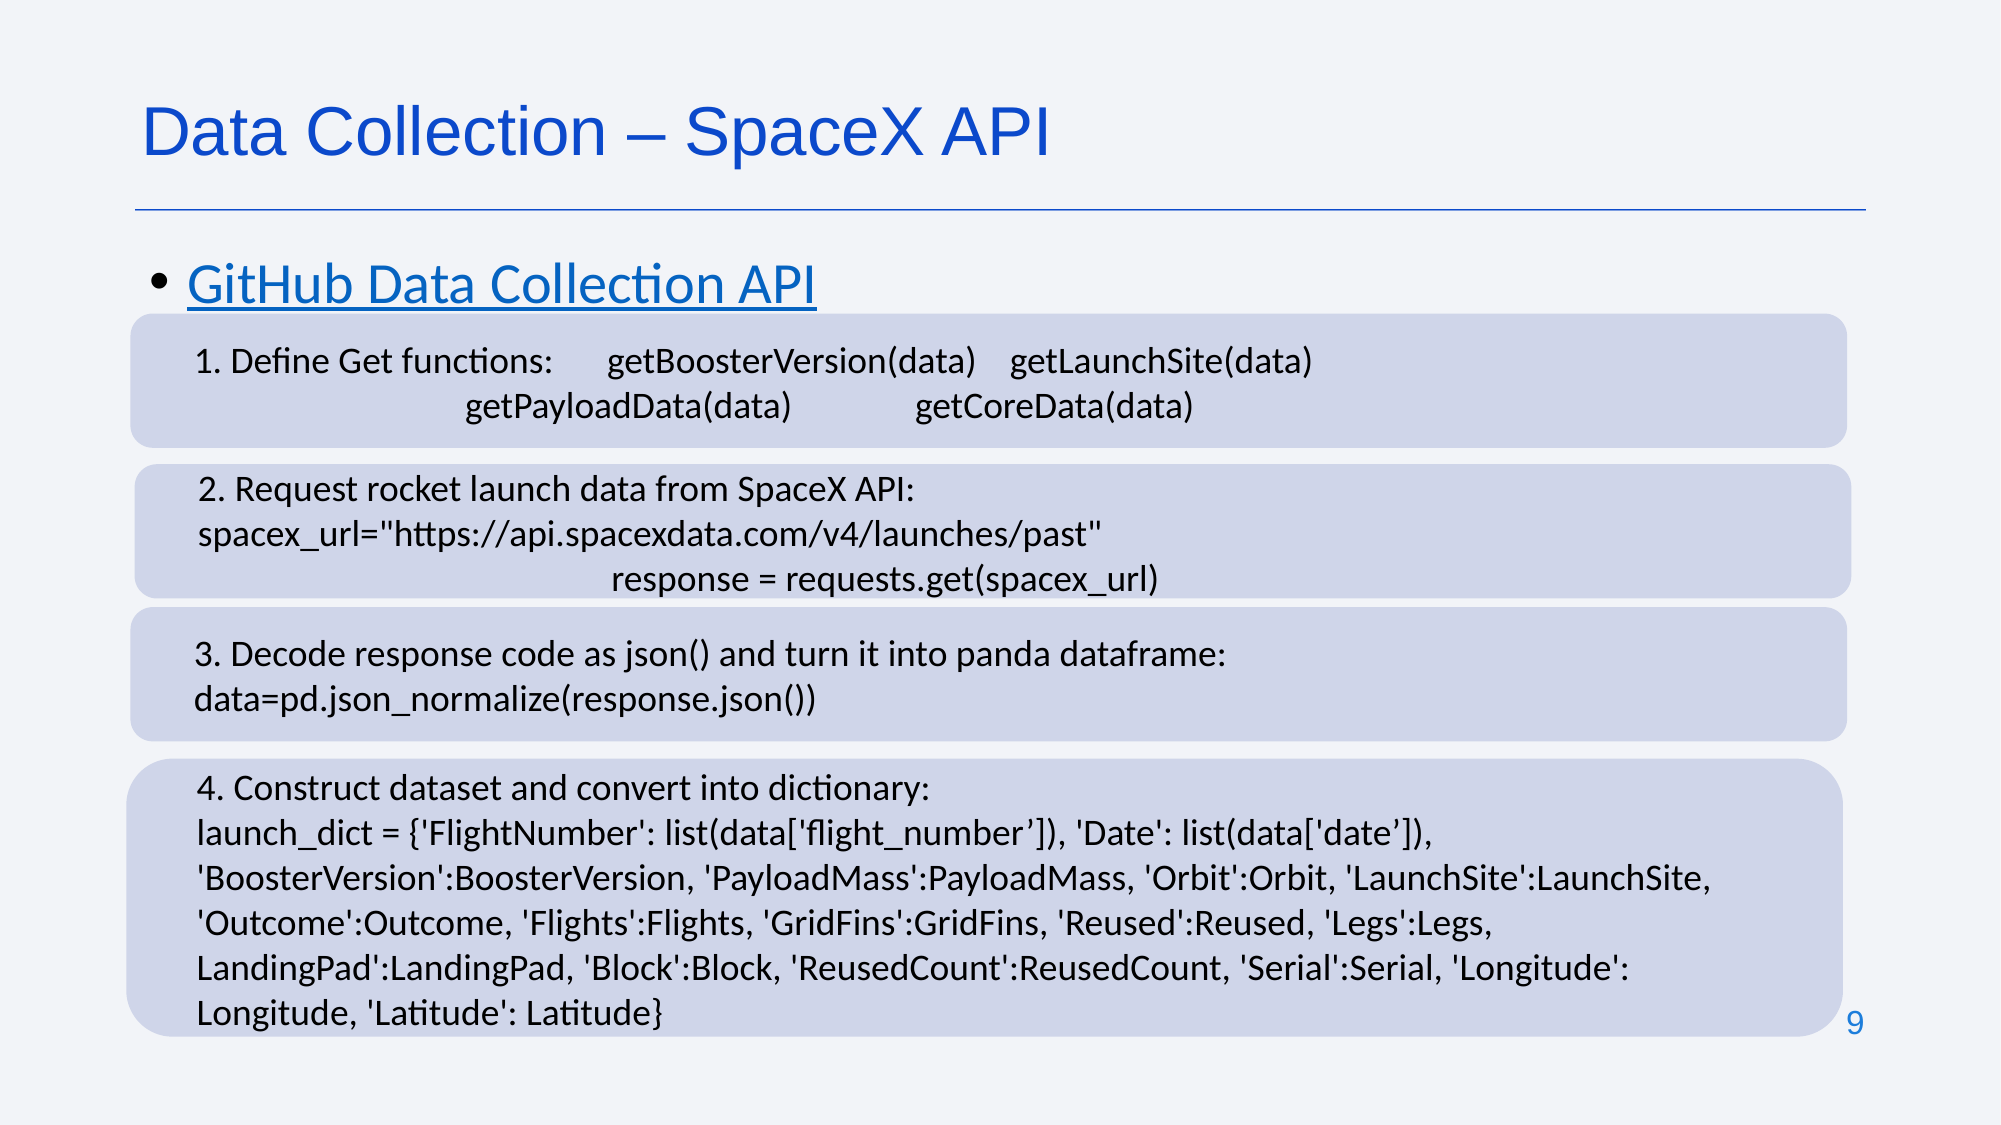

Data Collection – SpaceX API
GitHub Data Collection API

1. Define Get functions: 	getBoosterVersion(data) 	getLaunchSite(data)
	getPayloadData(data)	getCoreData(data)
2. Request rocket launch data from SpaceX API:  	spacex_url="https://api.spacexdata.com/v4/launches/past"
	response = requests.get(spacex_url)
3. Decode response code as json() and turn it into panda dataframe:  	data=pd.json_normalize(response.json())
4. Construct dataset and convert into dictionary:
launch_dict = {'FlightNumber': list(data['flight_number’]), 'Date': list(data['date’]), 'BoosterVersion':BoosterVersion, 'PayloadMass':PayloadMass, 'Orbit':Orbit, 'LaunchSite':LaunchSite, 'Outcome':Outcome, 'Flights':Flights, 'GridFins':GridFins, 'Reused':Reused, 'Legs':Legs, LandingPad':LandingPad, 'Block':Block, 'ReusedCount':ReusedCount, 'Serial':Serial, 'Longitude': Longitude, 'Latitude': Latitude}
9